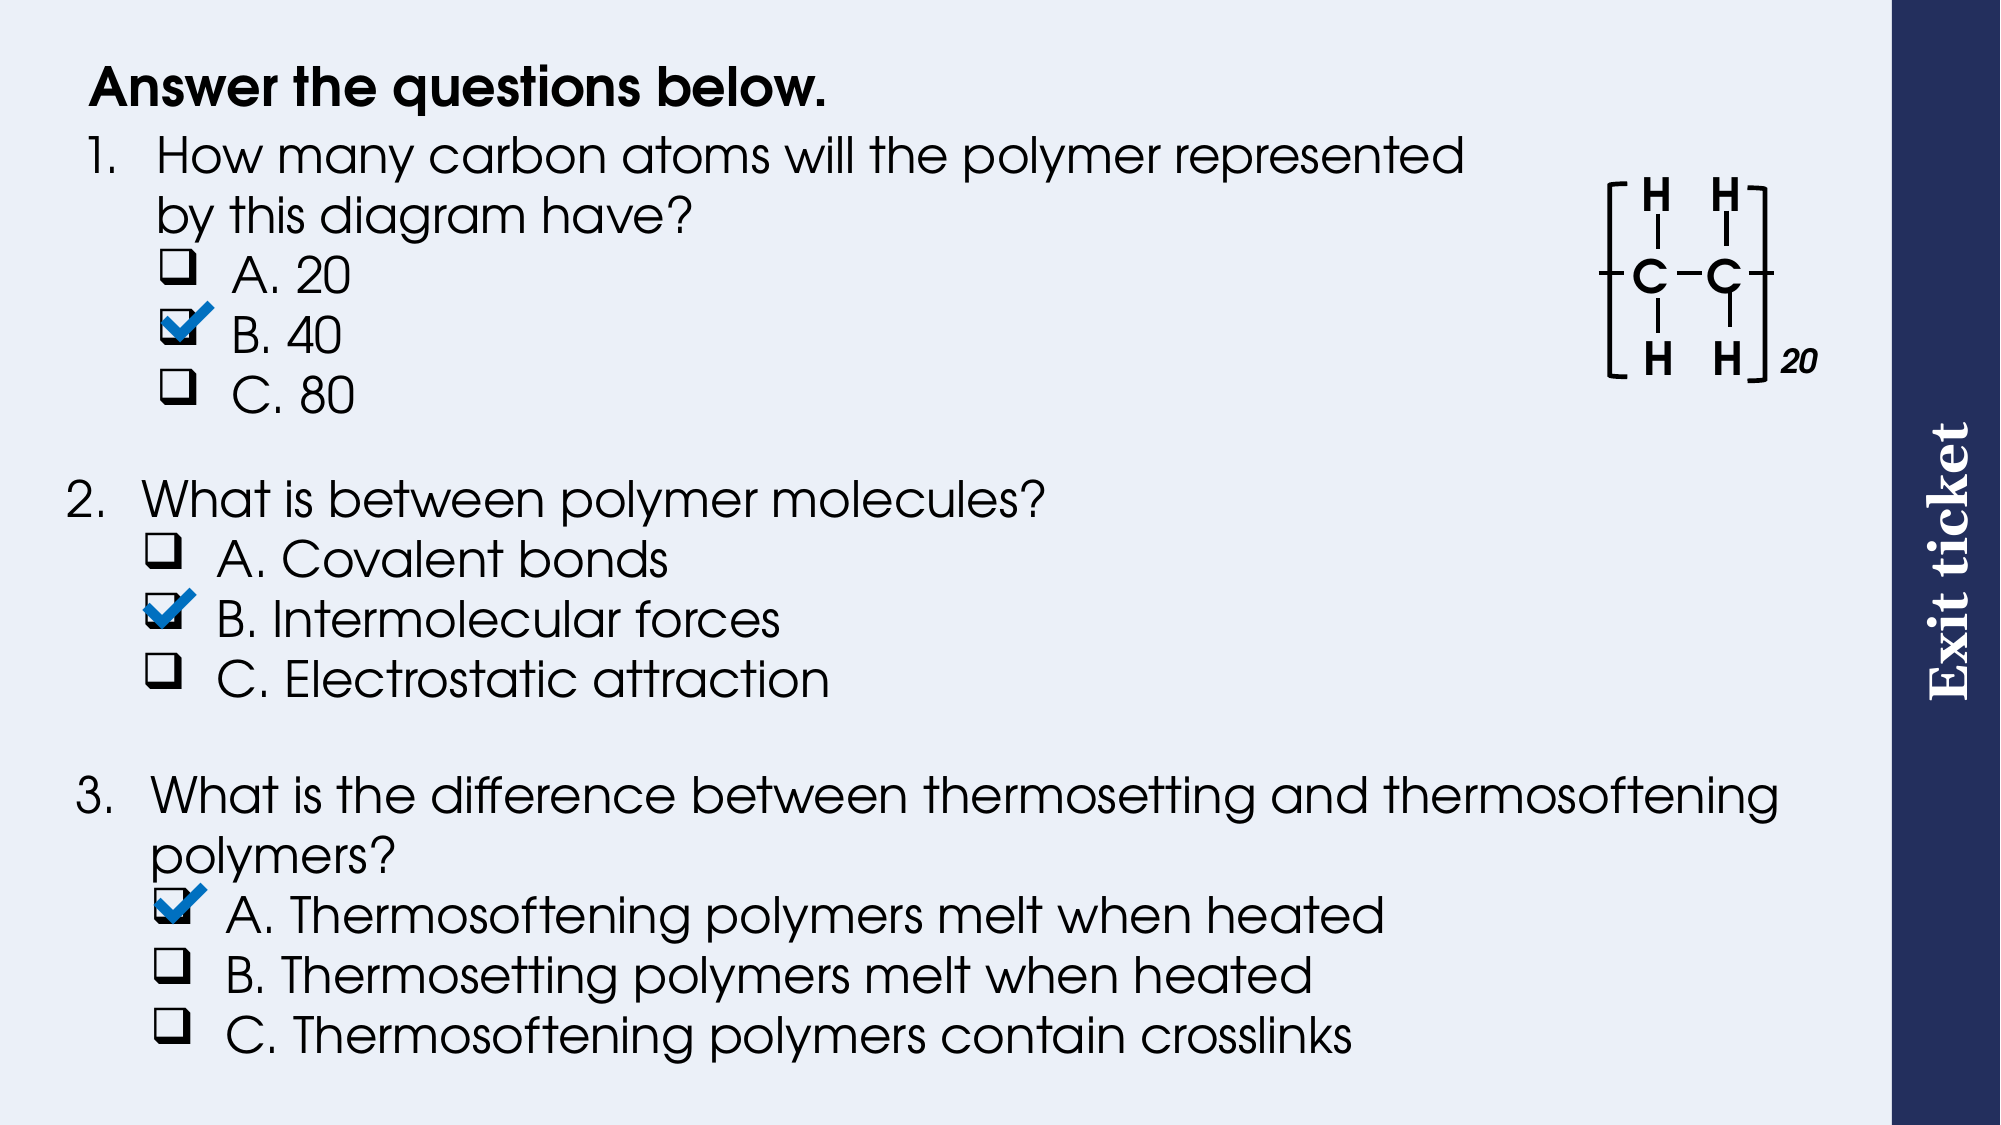

# Answer the questions below.
How many carbon atoms will the polymer represented by this diagram have?
A. 20
B. 40
C. 80
H   H

C   C
H   H
20

✓
What is between polymer molecules?
A. Covalent bonds
B. Intermolecular forces
C. Electrostatic attraction
✓
What is the difference between thermosetting and thermosoftening polymers?
A. Thermosoftening polymers melt when heated
B. Thermosetting polymers melt when heated
C. Thermosoftening polymers contain crosslinks

✓